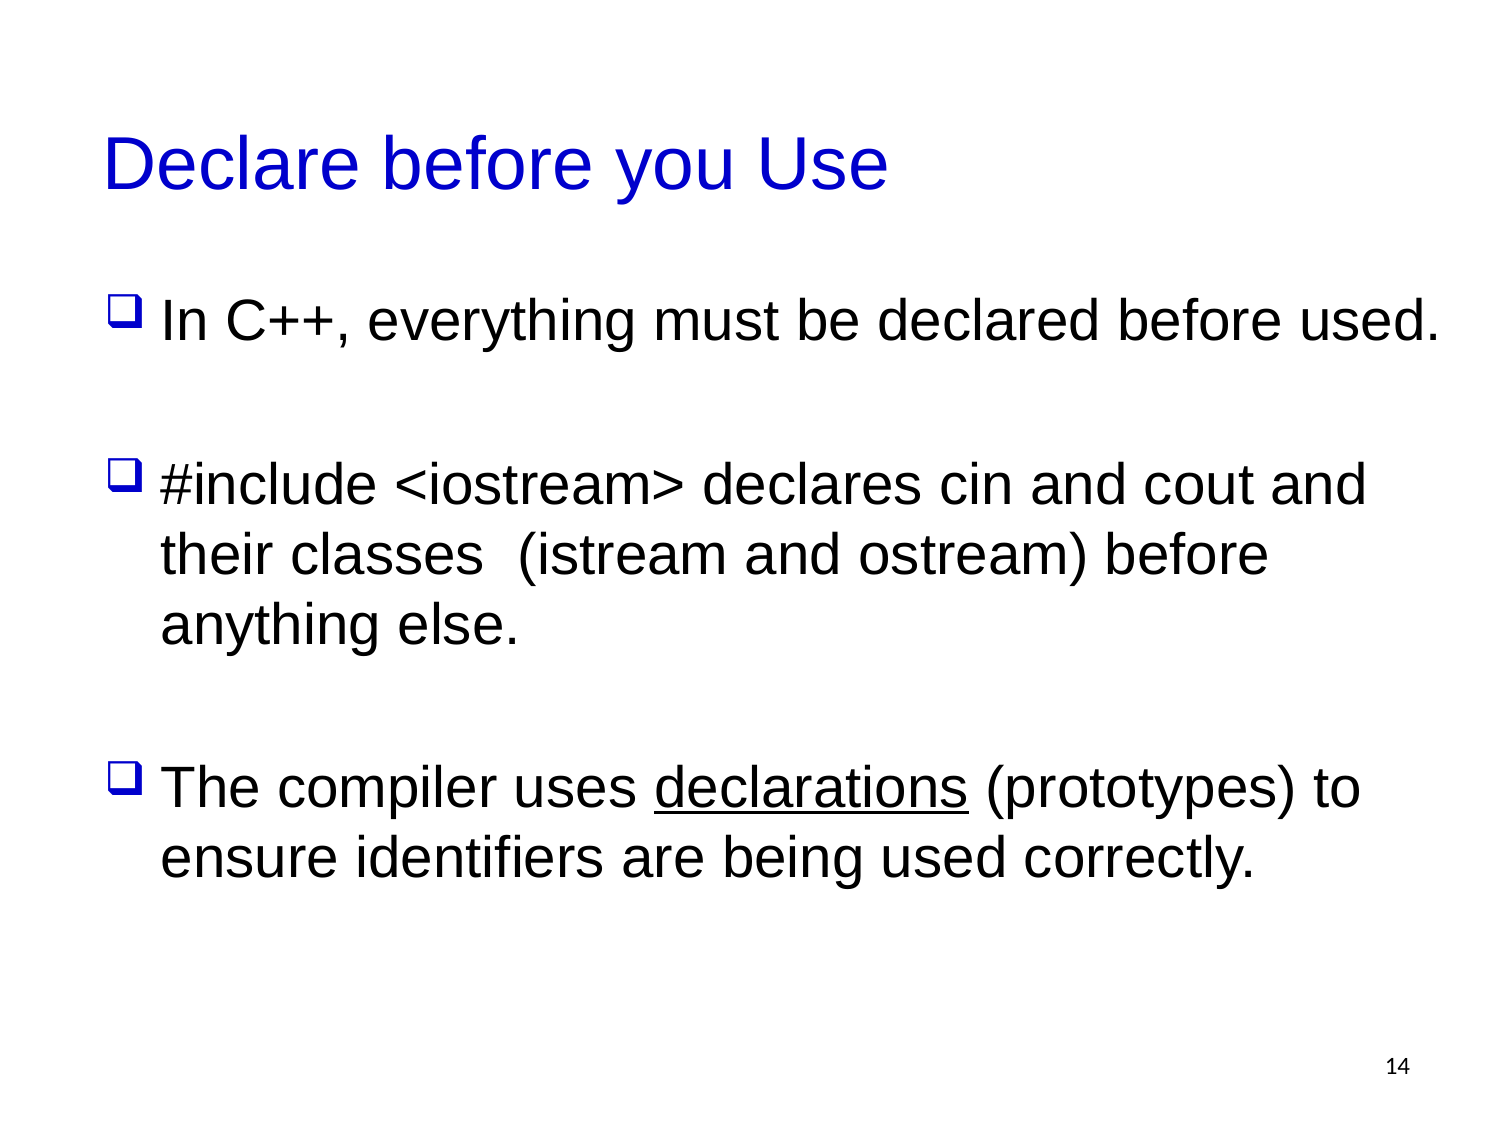

# Declare before you Use
In C++, everything must be declared before used.

#include <iostream> declares cin and cout and their classes  (istream and ostream) before anything else.

The compiler uses declarations (prototypes) to ensure identifiers are being used correctly.

14